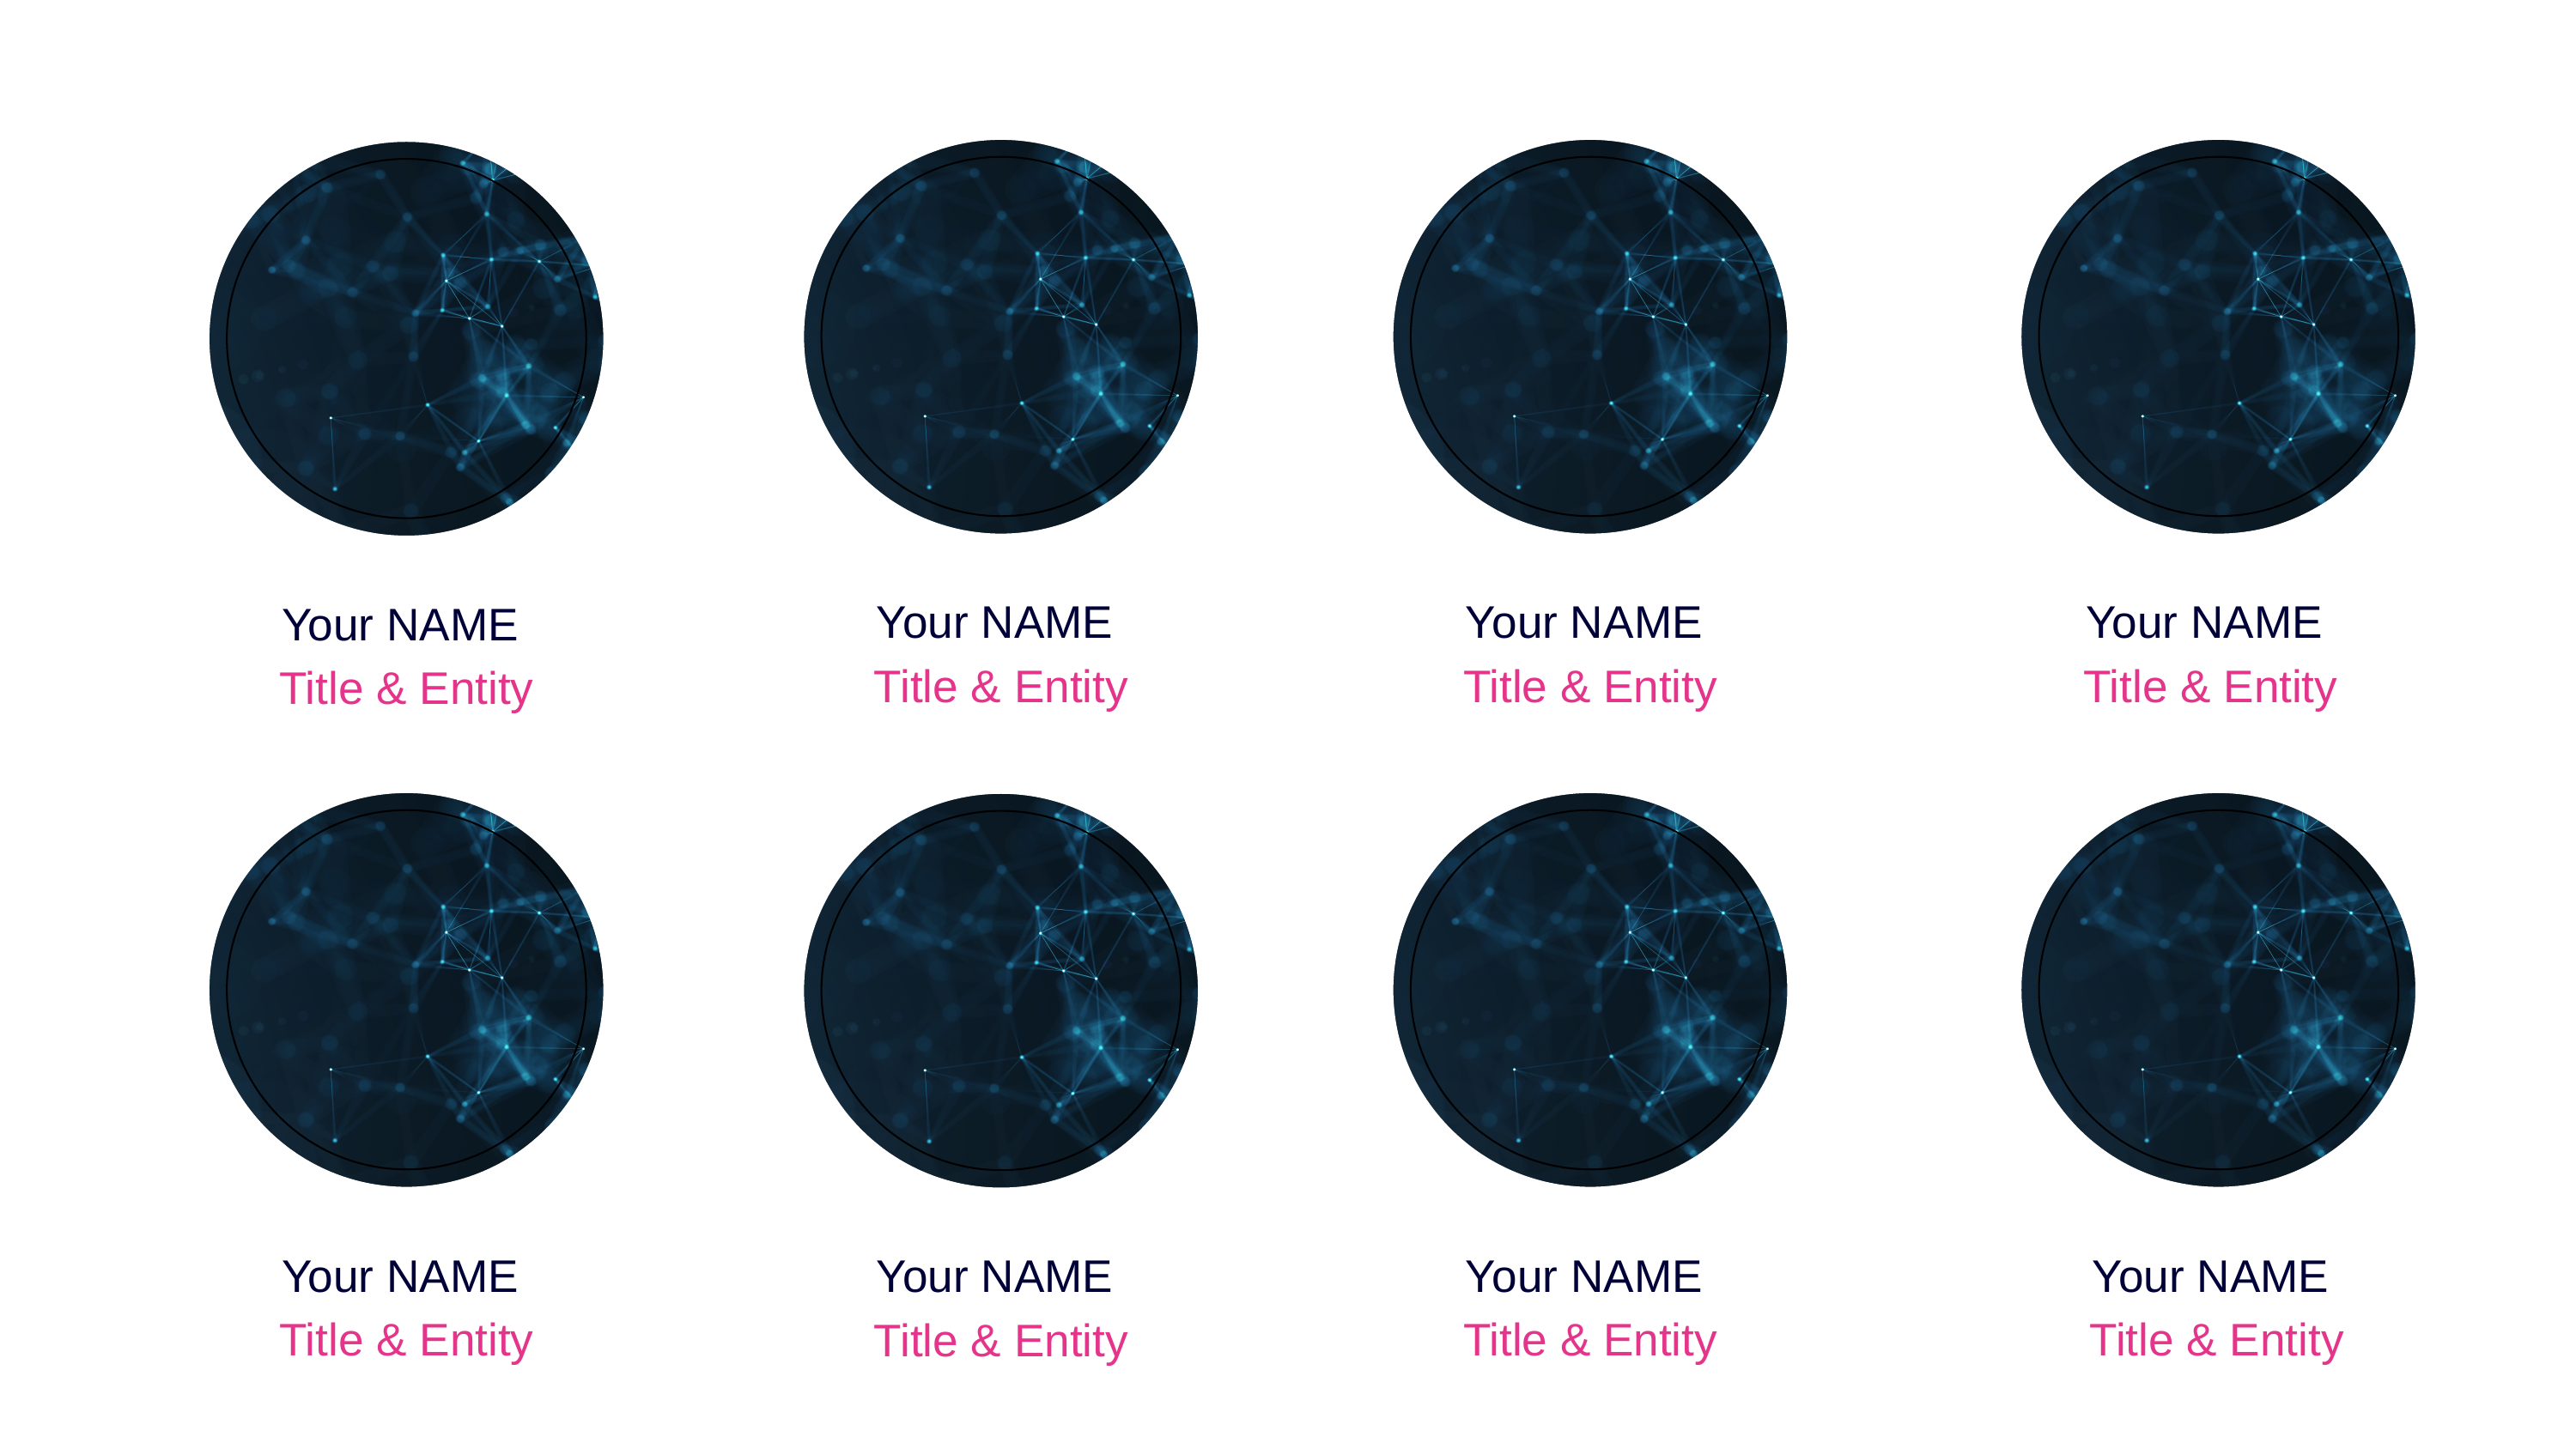

Your NAME
Title & Entity
Your NAME
Title & Entity
Your NAME
Title & Entity
Your NAME
Title & Entity

Your ﻿NAME
Title & Entity
Your ﻿NAME
Title & Entity
Your ﻿NAME
 Title & Entity
Your ﻿NAME
Title & Entity